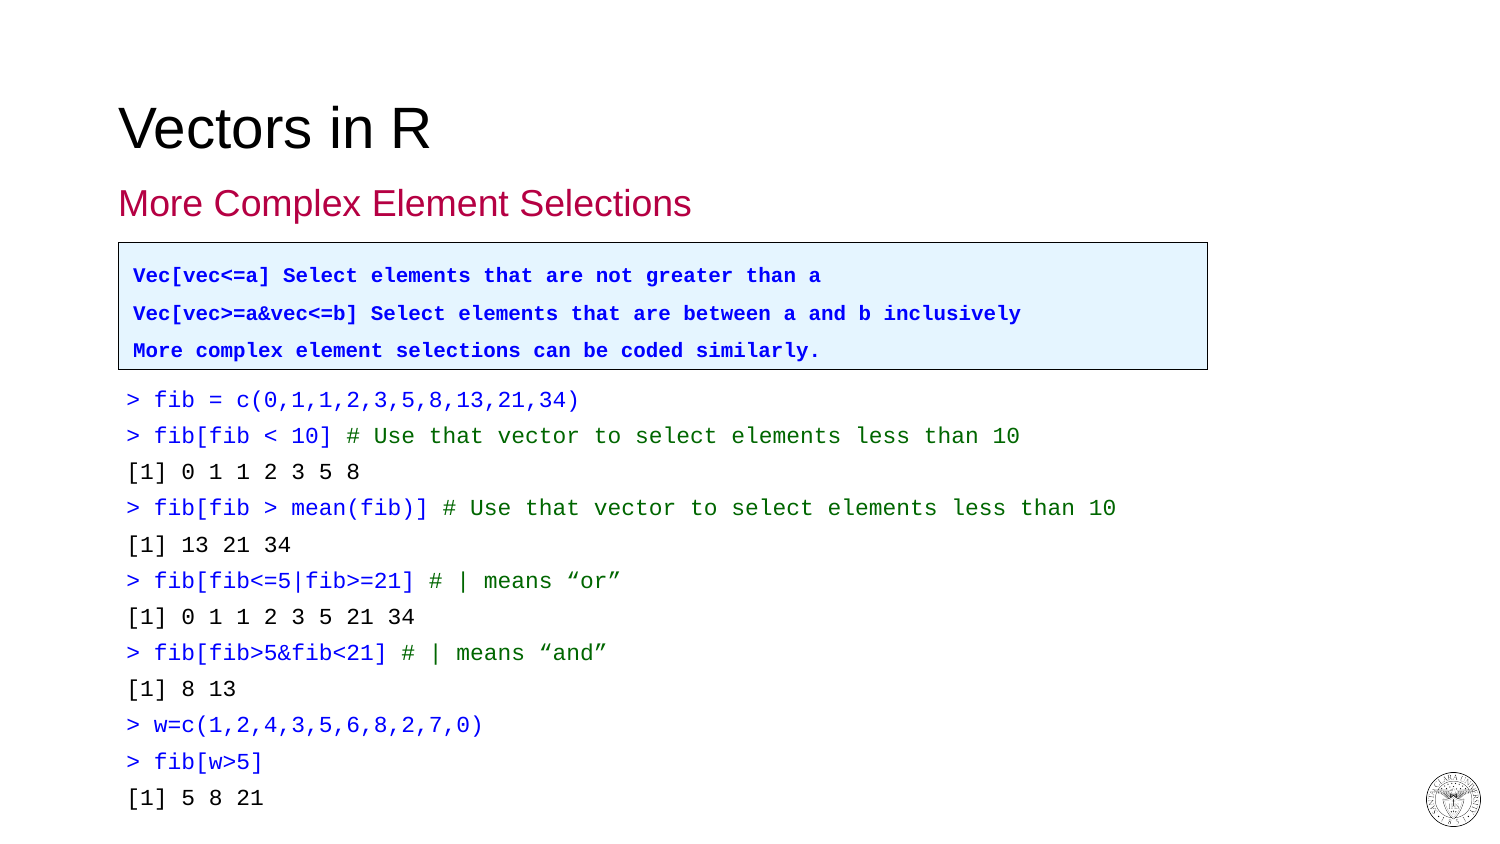

# Vectors in R
More Complex Element Selections
Vec[vec<=a] Select elements that are not greater than a
Vec[vec>=a&vec<=b] Select elements that are between a and b inclusively
More complex element selections can be coded similarly.
> fib = c(0,1,1,2,3,5,8,13,21,34)
> fib[fib < 10] # Use that vector to select elements less than 10
[1] 0 1 1 2 3 5 8
> fib[fib > mean(fib)] # Use that vector to select elements less than 10
[1] 13 21 34
> fib[fib<=5|fib>=21] # | means “or”
[1] 0 1 1 2 3 5 21 34
> fib[fib>5&fib<21] # | means “and”
[1] 8 13
> w=c(1,2,4,3,5,6,8,2,7,0)
> fib[w>5]
[1] 5 8 21